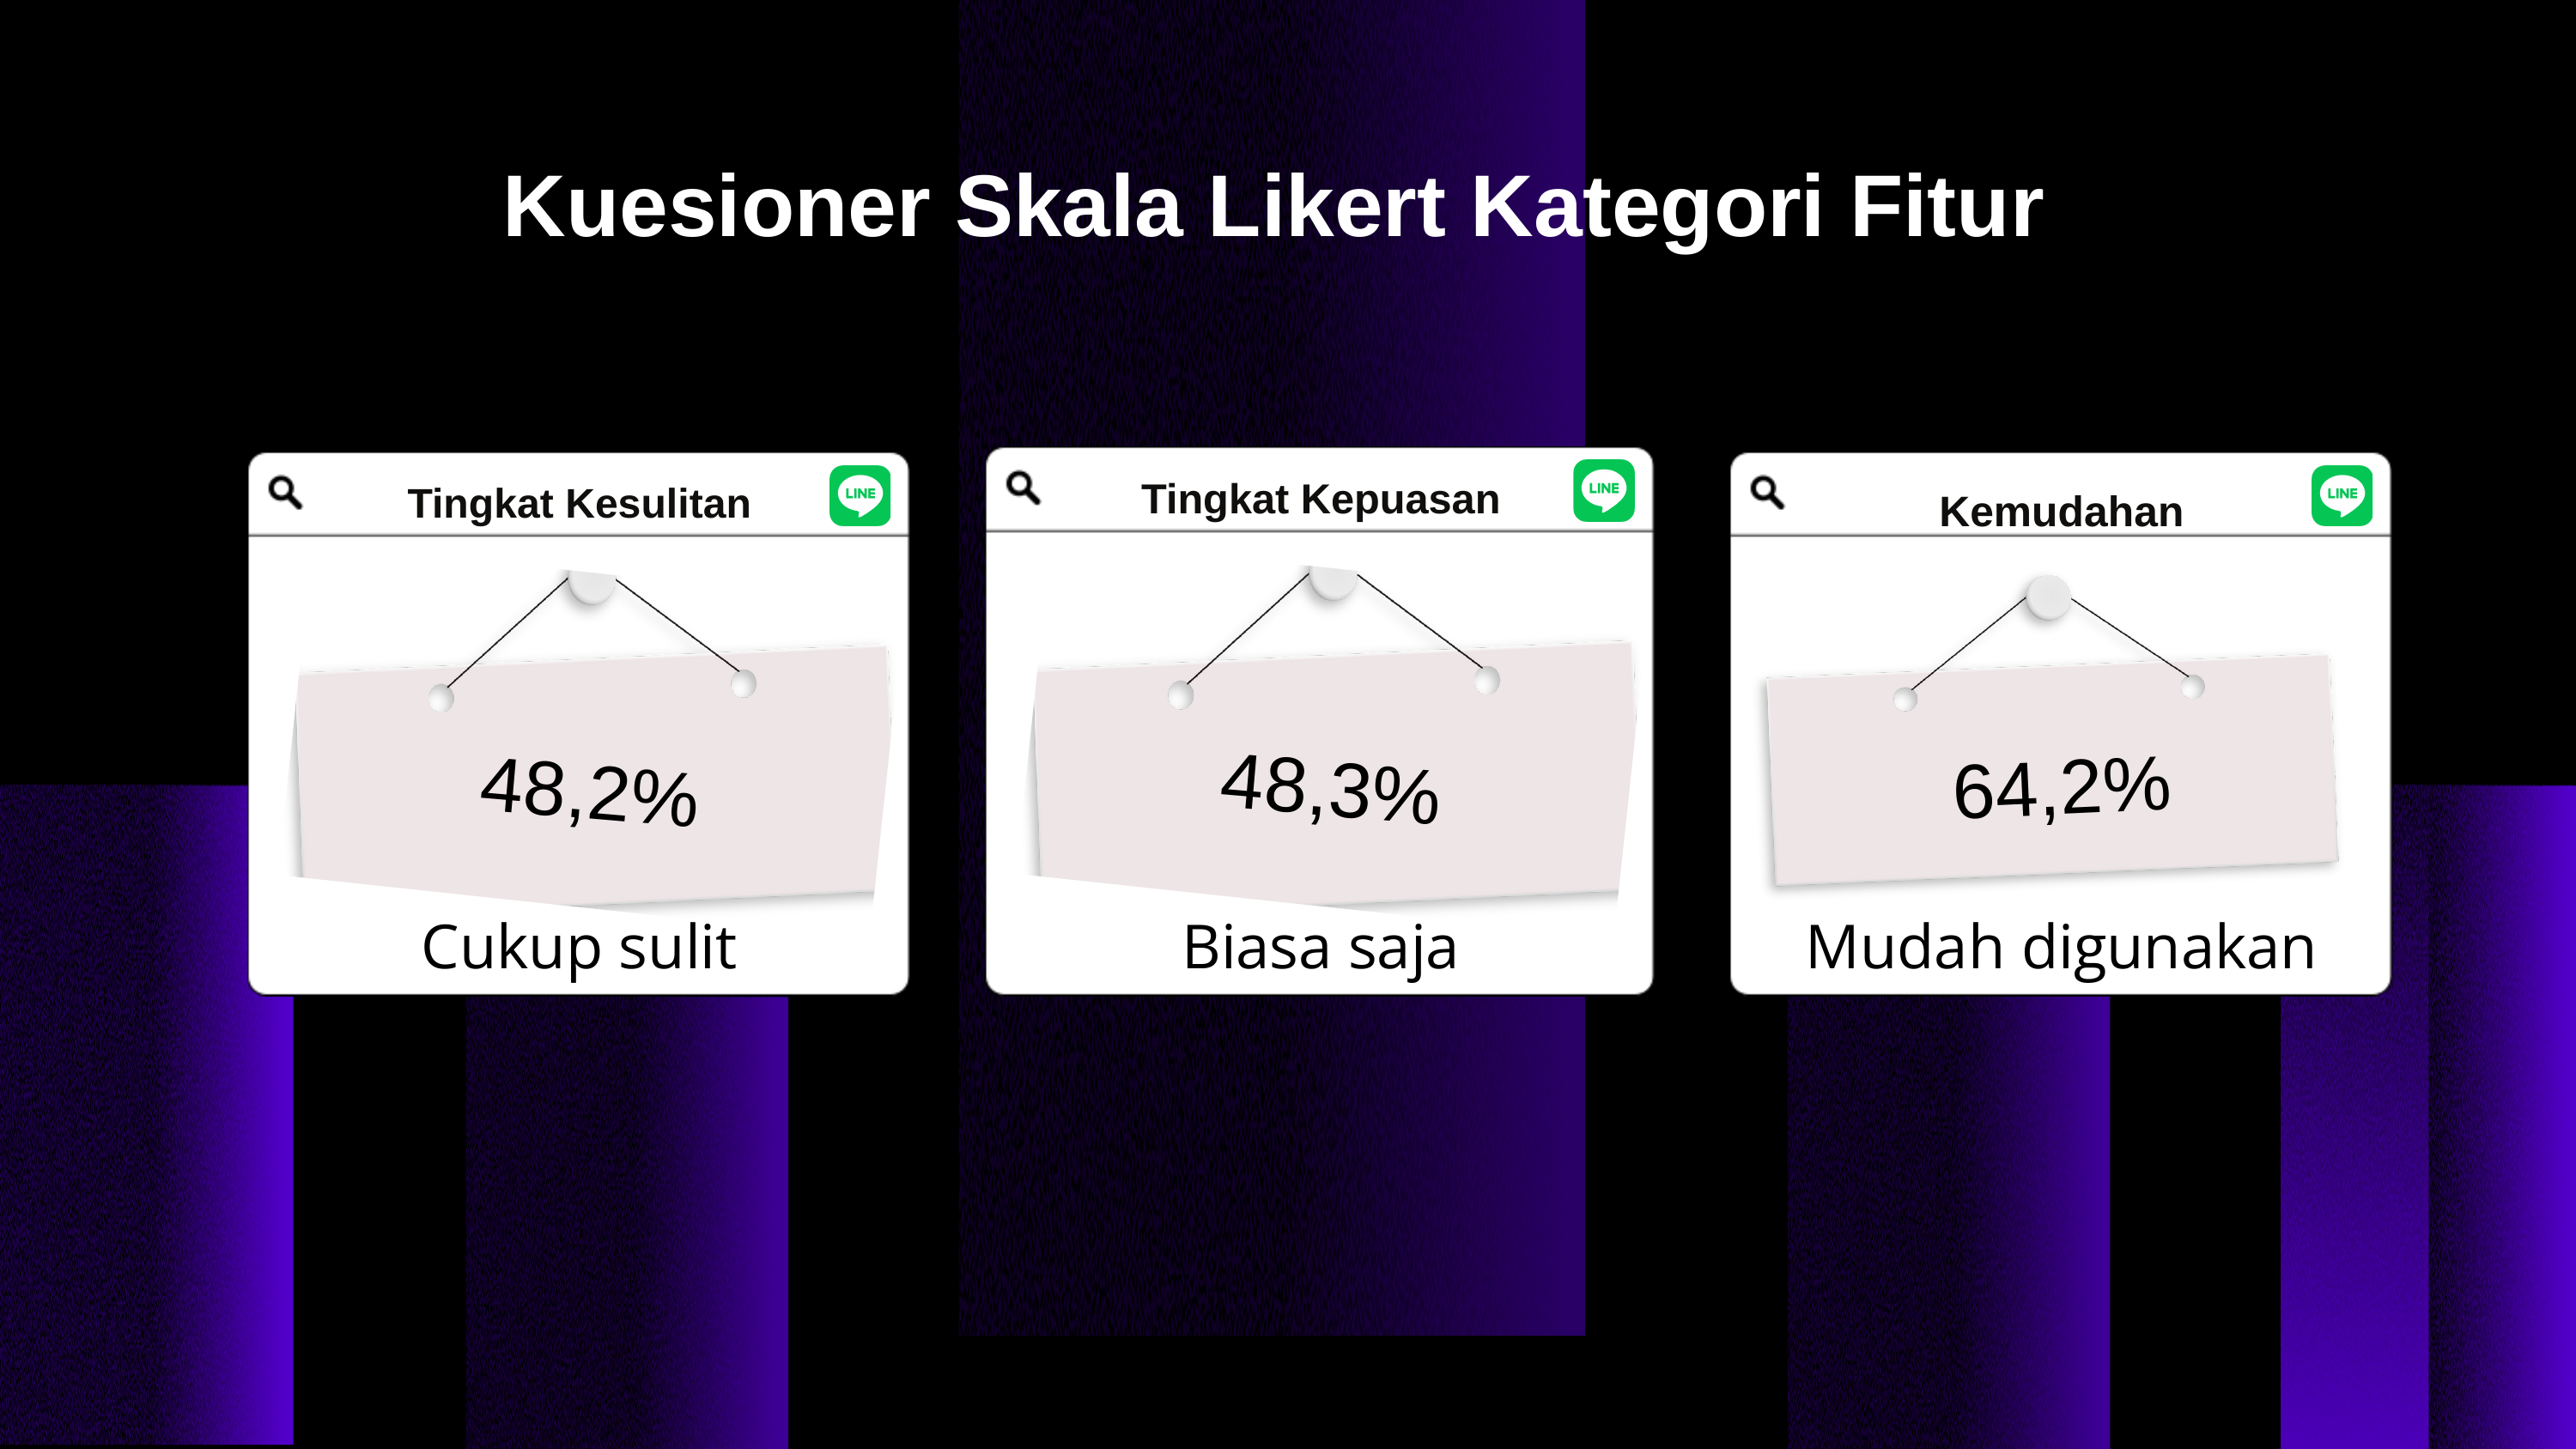

Kuesioner Skala Likert Kategori Fitur

Tingkat Kepuasan

48,3%

Tingkat Kesulitan

48,2%

Kemudahan

64,2%
Cukup sulit
Biasa saja
Mudah digunakan